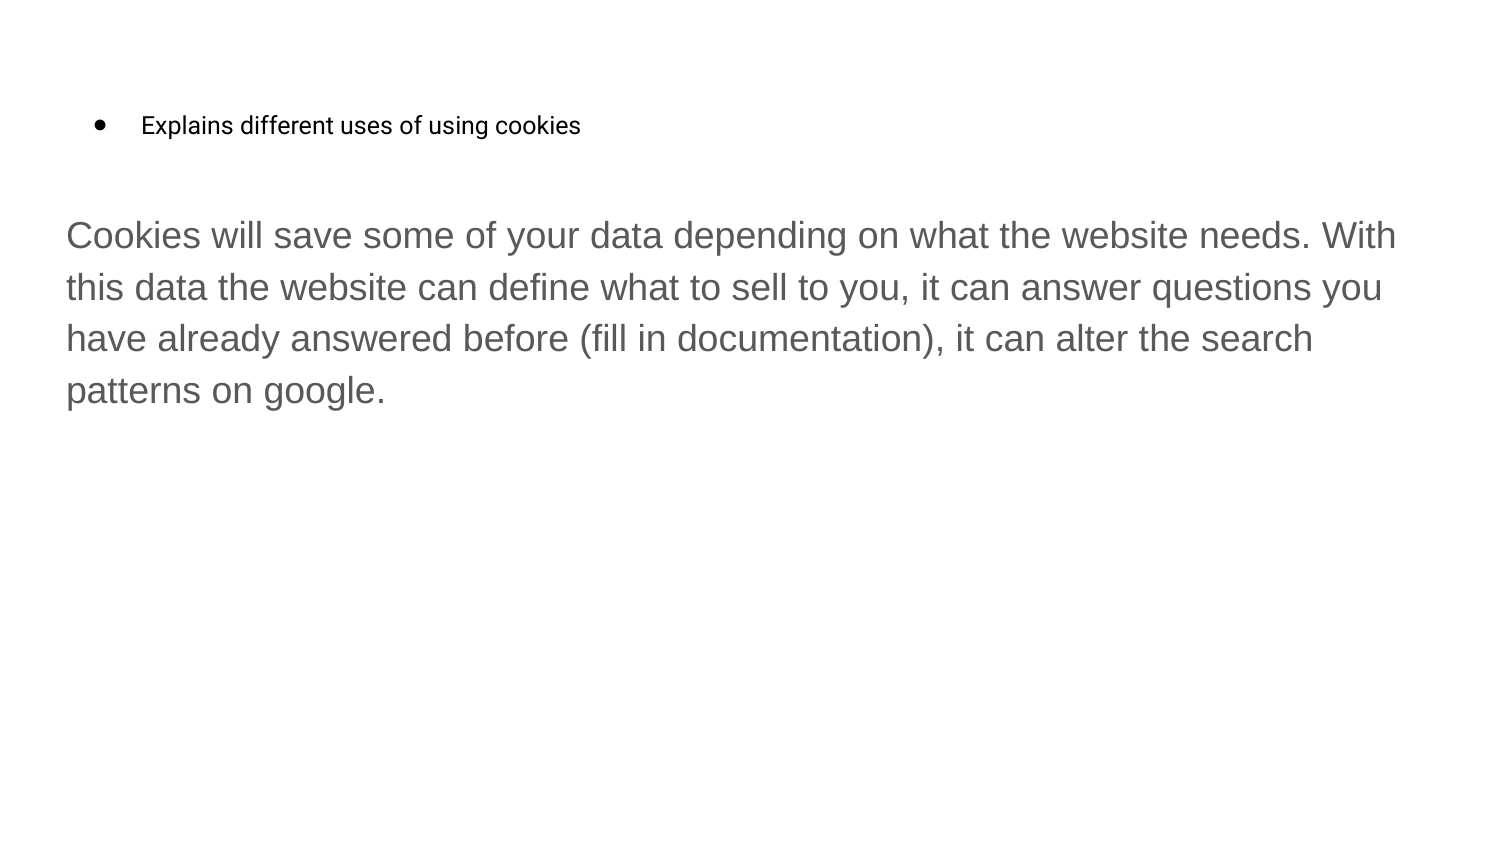

# Explains different uses of using cookies
Cookies will save some of your data depending on what the website needs. With this data the website can define what to sell to you, it can answer questions you have already answered before (fill in documentation), it can alter the search patterns on google.